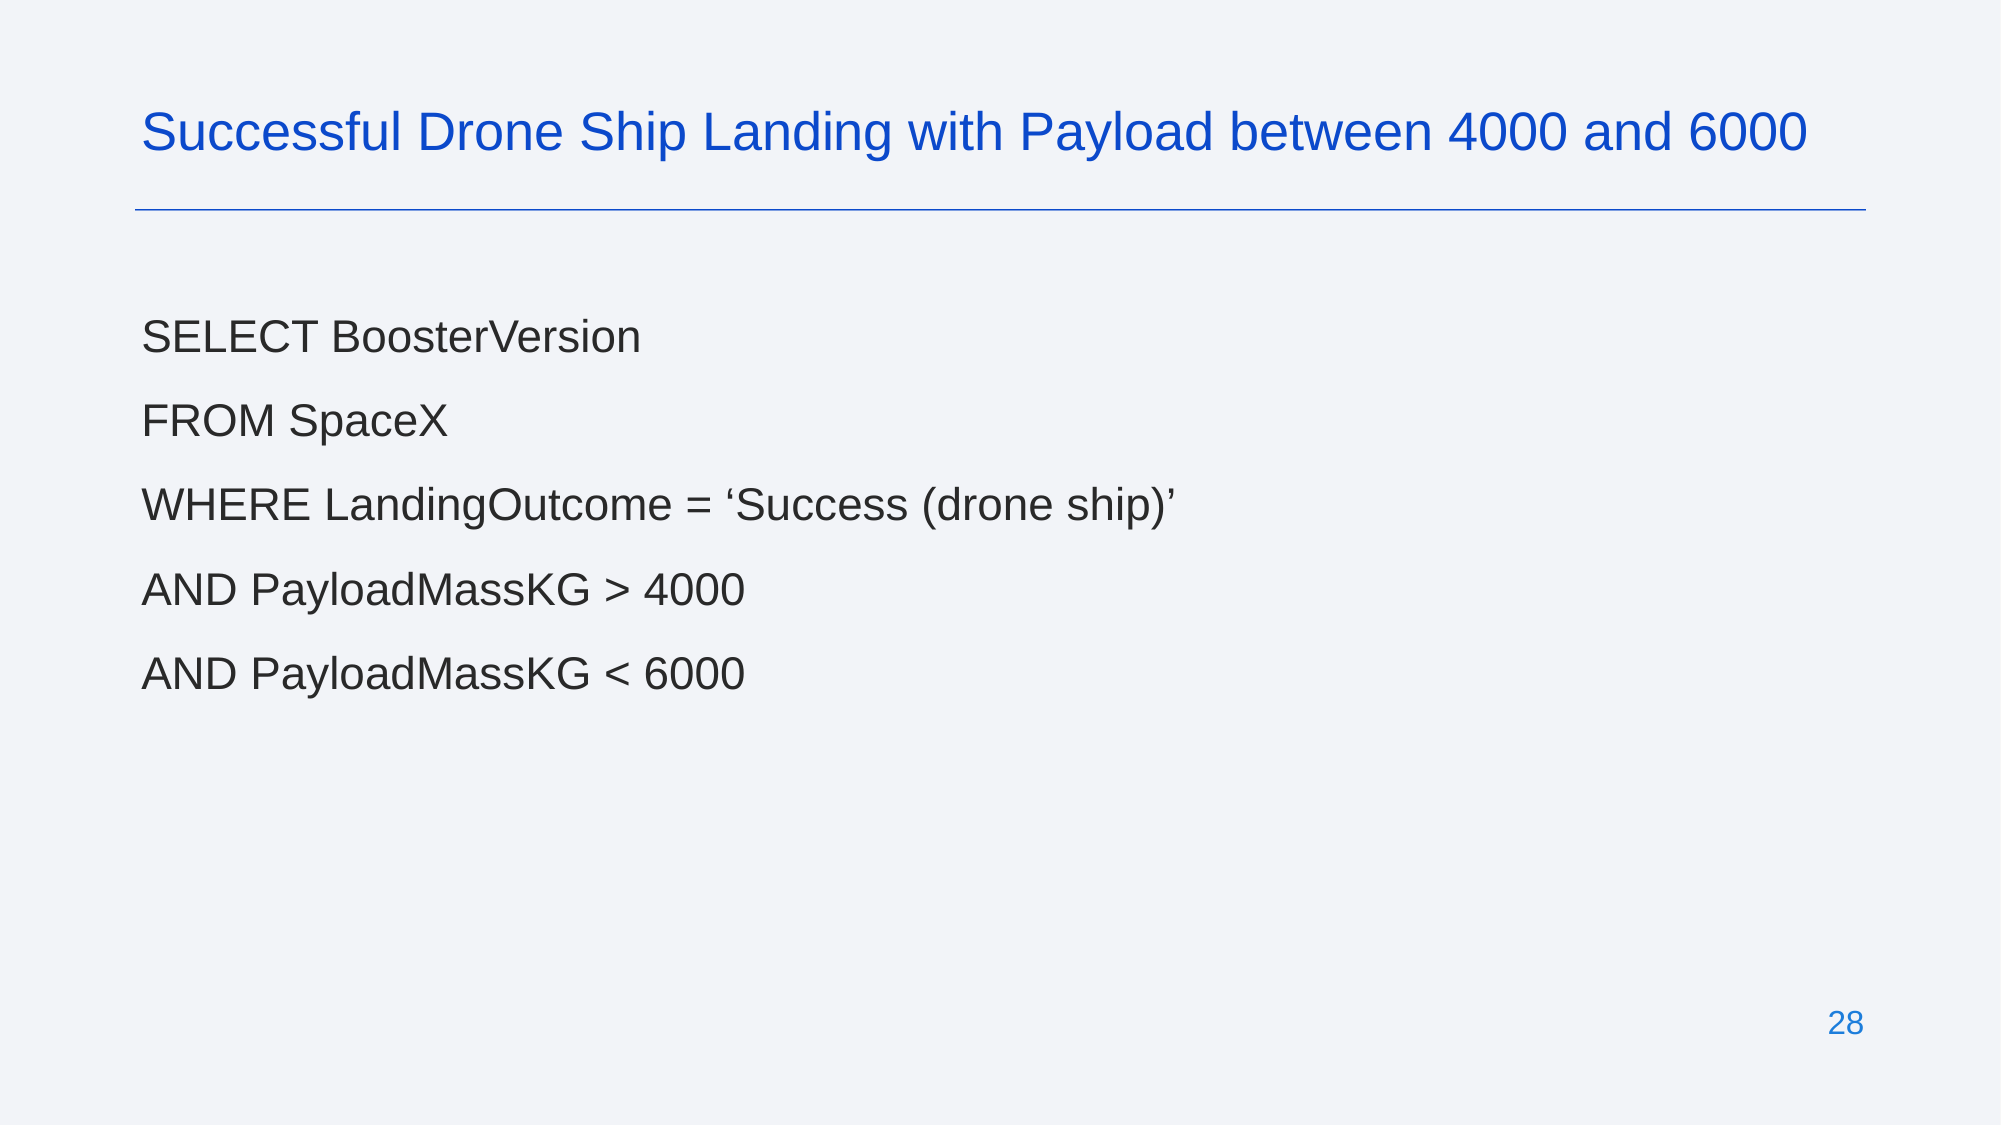

Successful Drone Ship Landing with Payload between 4000 and 6000
SELECT BoosterVersion
FROM SpaceX
WHERE LandingOutcome = ‘Success (drone ship)’
AND PayloadMassKG > 4000
AND PayloadMassKG < 6000

28